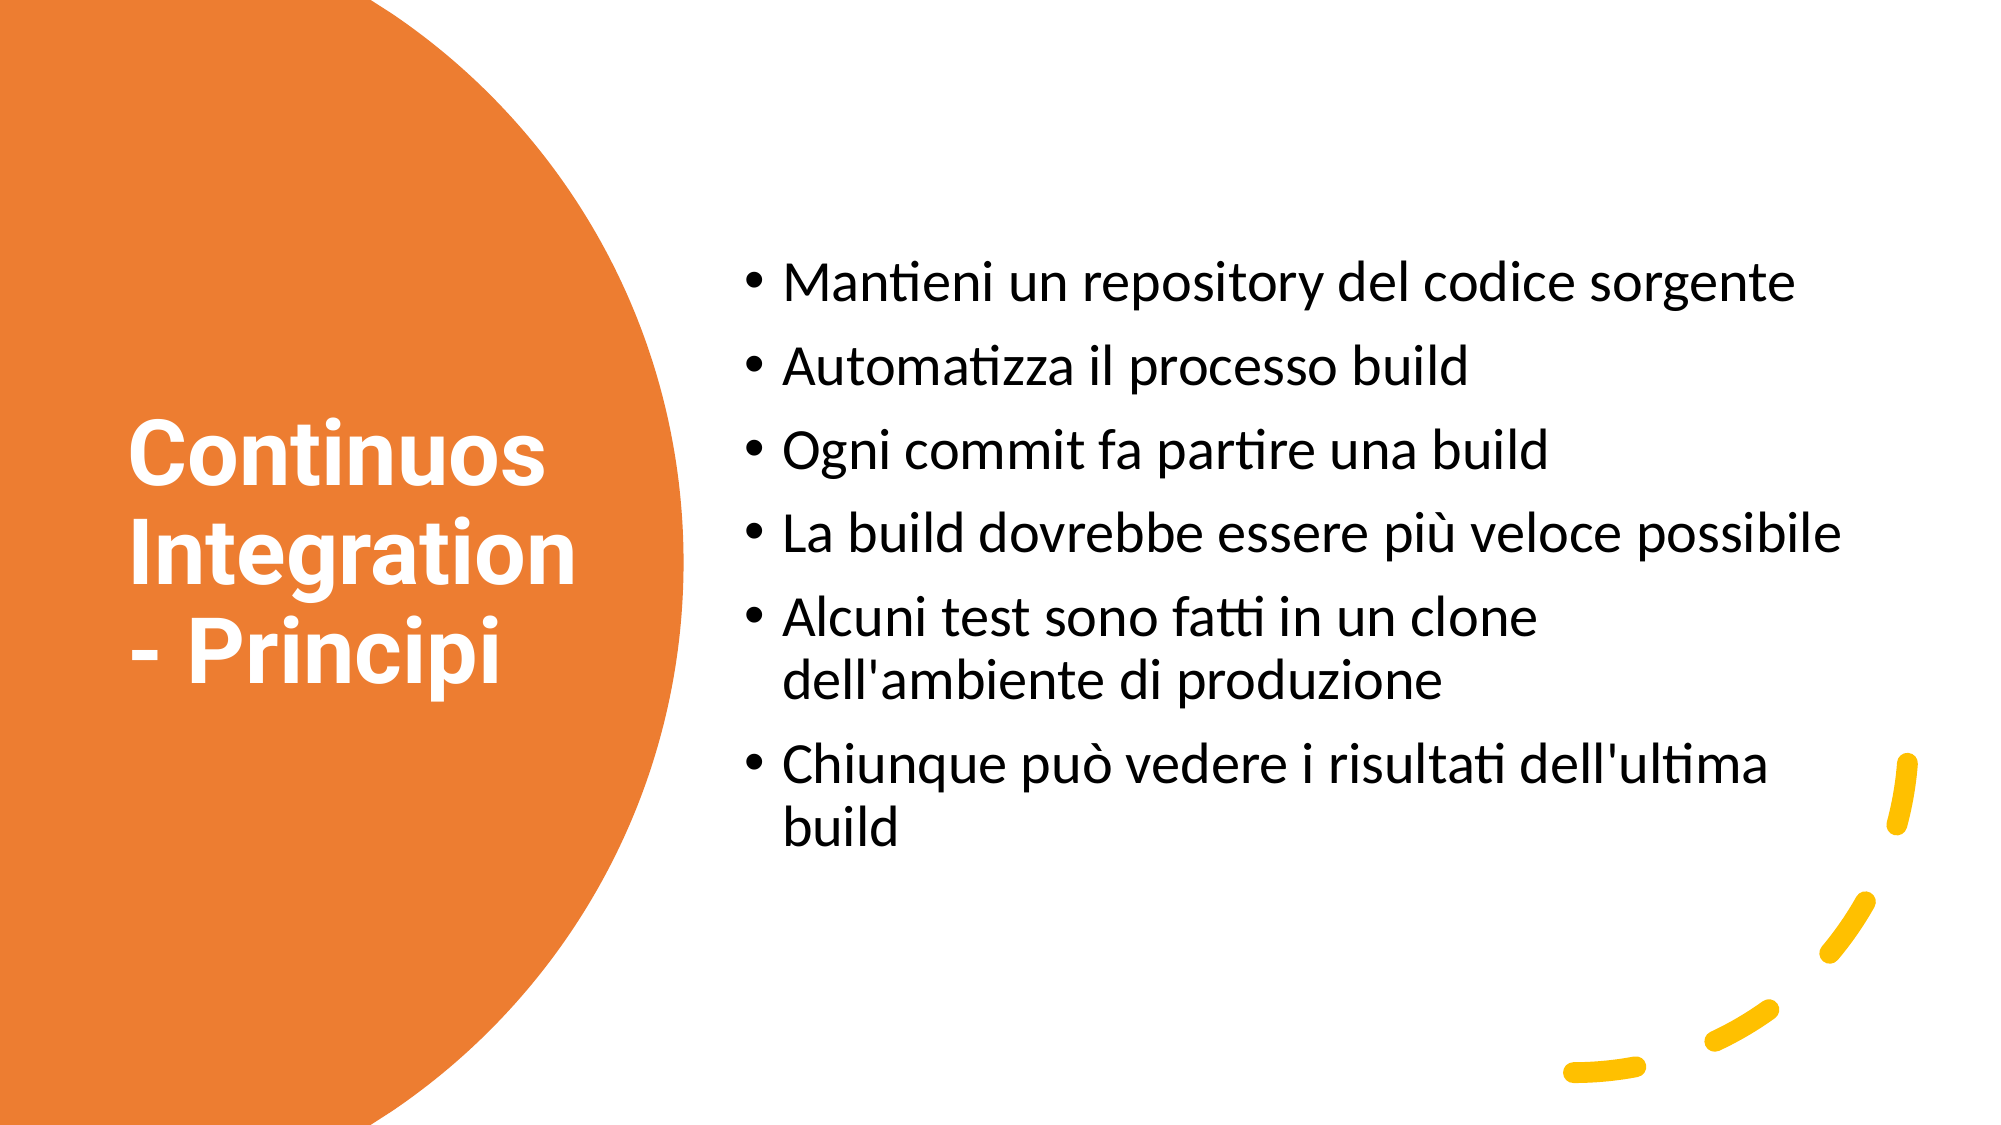

Mantieni un repository del codice sorgente
Automatizza il processo build
Ogni commit fa partire una build
La build dovrebbe essere più veloce possibile
Alcuni test sono fatti in un clone dell'ambiente di produzione
Chiunque può vedere i risultati dell'ultima build
# Continuos Integration - Principi